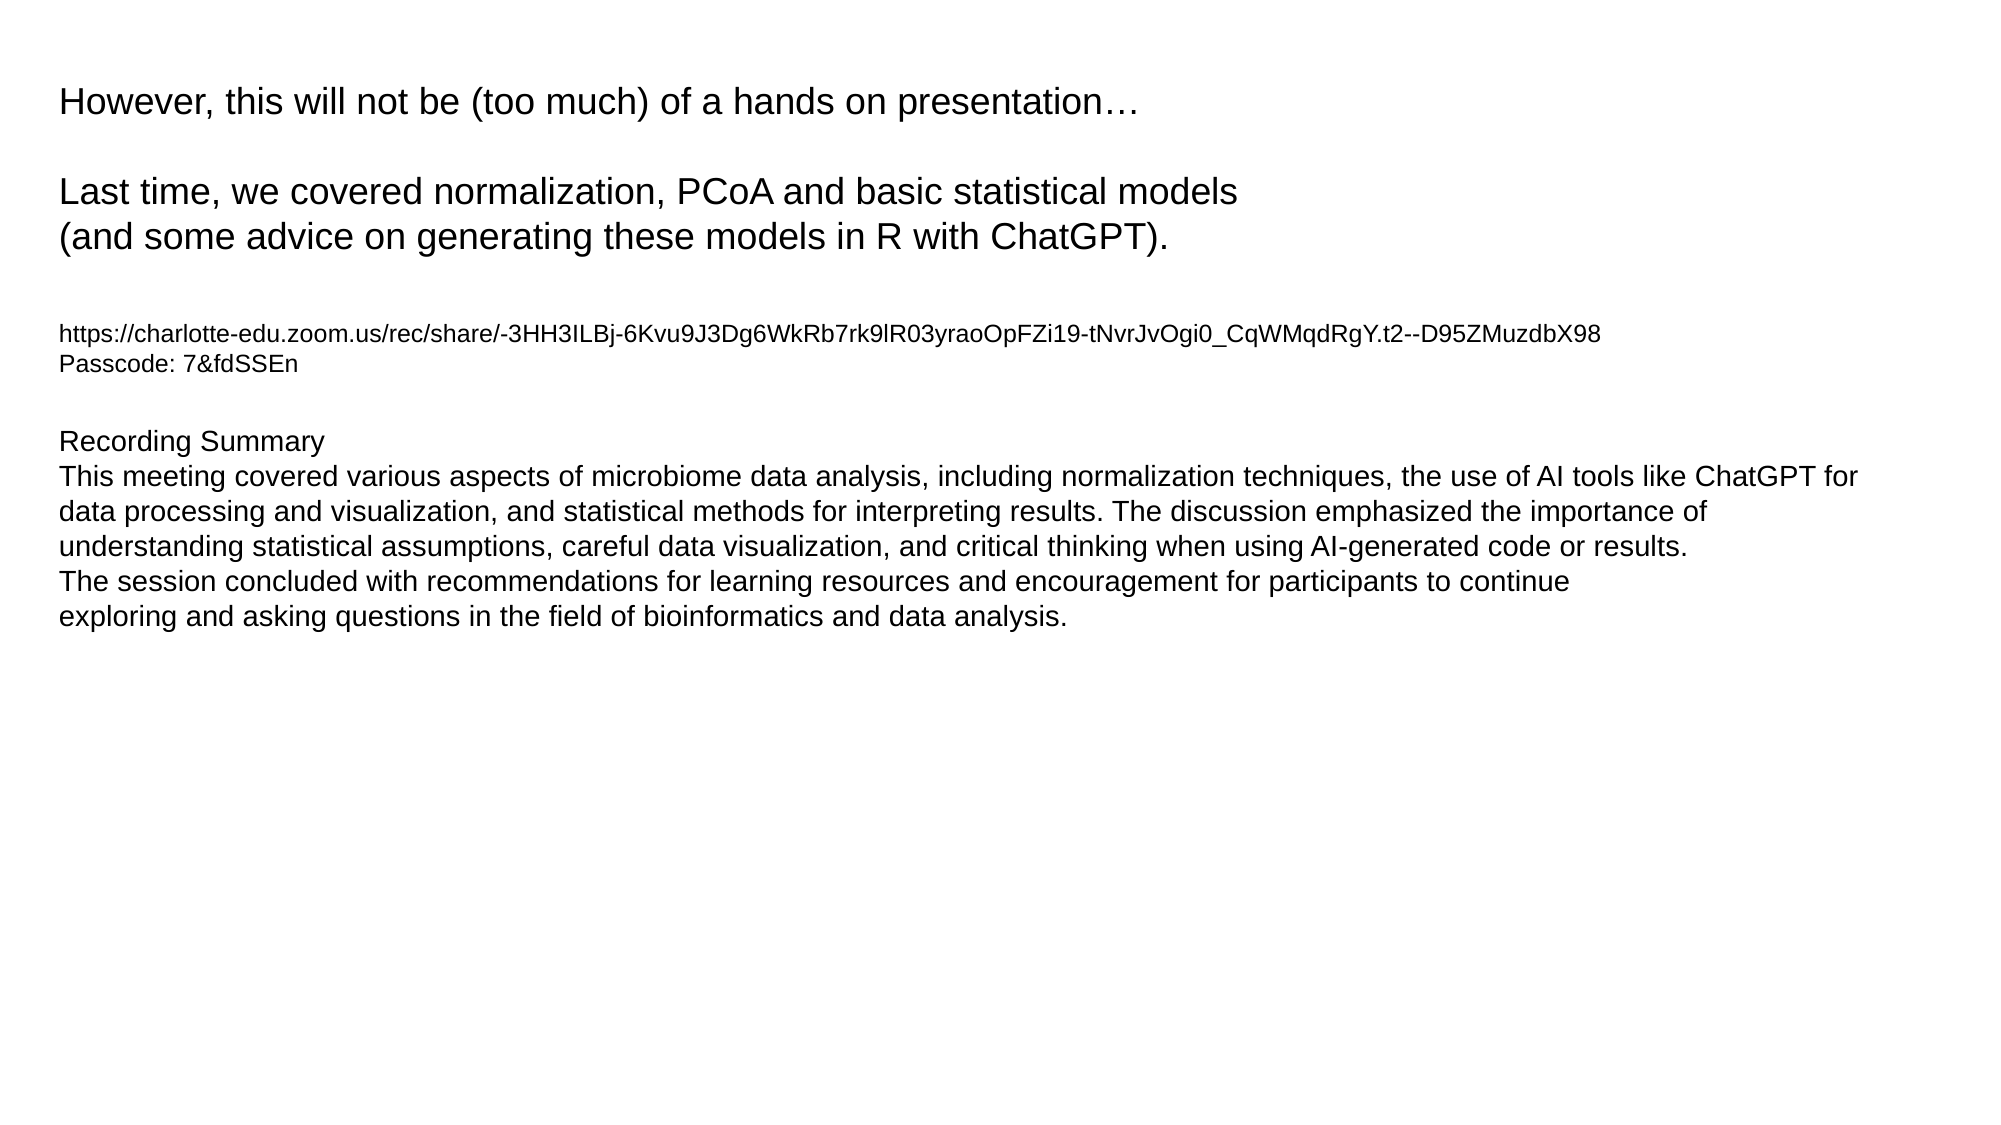

However, this will not be (too much) of a hands on presentation…

Last time, we covered normalization, PCoA and basic statistical models
(and some advice on generating these models in R with ChatGPT).

https://charlotte-edu.zoom.us/rec/share/-3HH3ILBj-6Kvu9J3Dg6WkRb7rk9lR03yraoOpFZi19-tNvrJvOgi0_CqWMqdRgY.t2--D95ZMuzdbX98
Passcode: 7&fdSSEn

Recording Summary
This meeting covered various aspects of microbiome data analysis, including normalization techniques, the use of AI tools like ChatGPT for
data processing and visualization, and statistical methods for interpreting results. The discussion emphasized the importance of
understanding statistical assumptions, careful data visualization, and critical thinking when using AI-generated code or results.
The session concluded with recommendations for learning resources and encouragement for participants to continue
exploring and asking questions in the field of bioinformatics and data analysis.